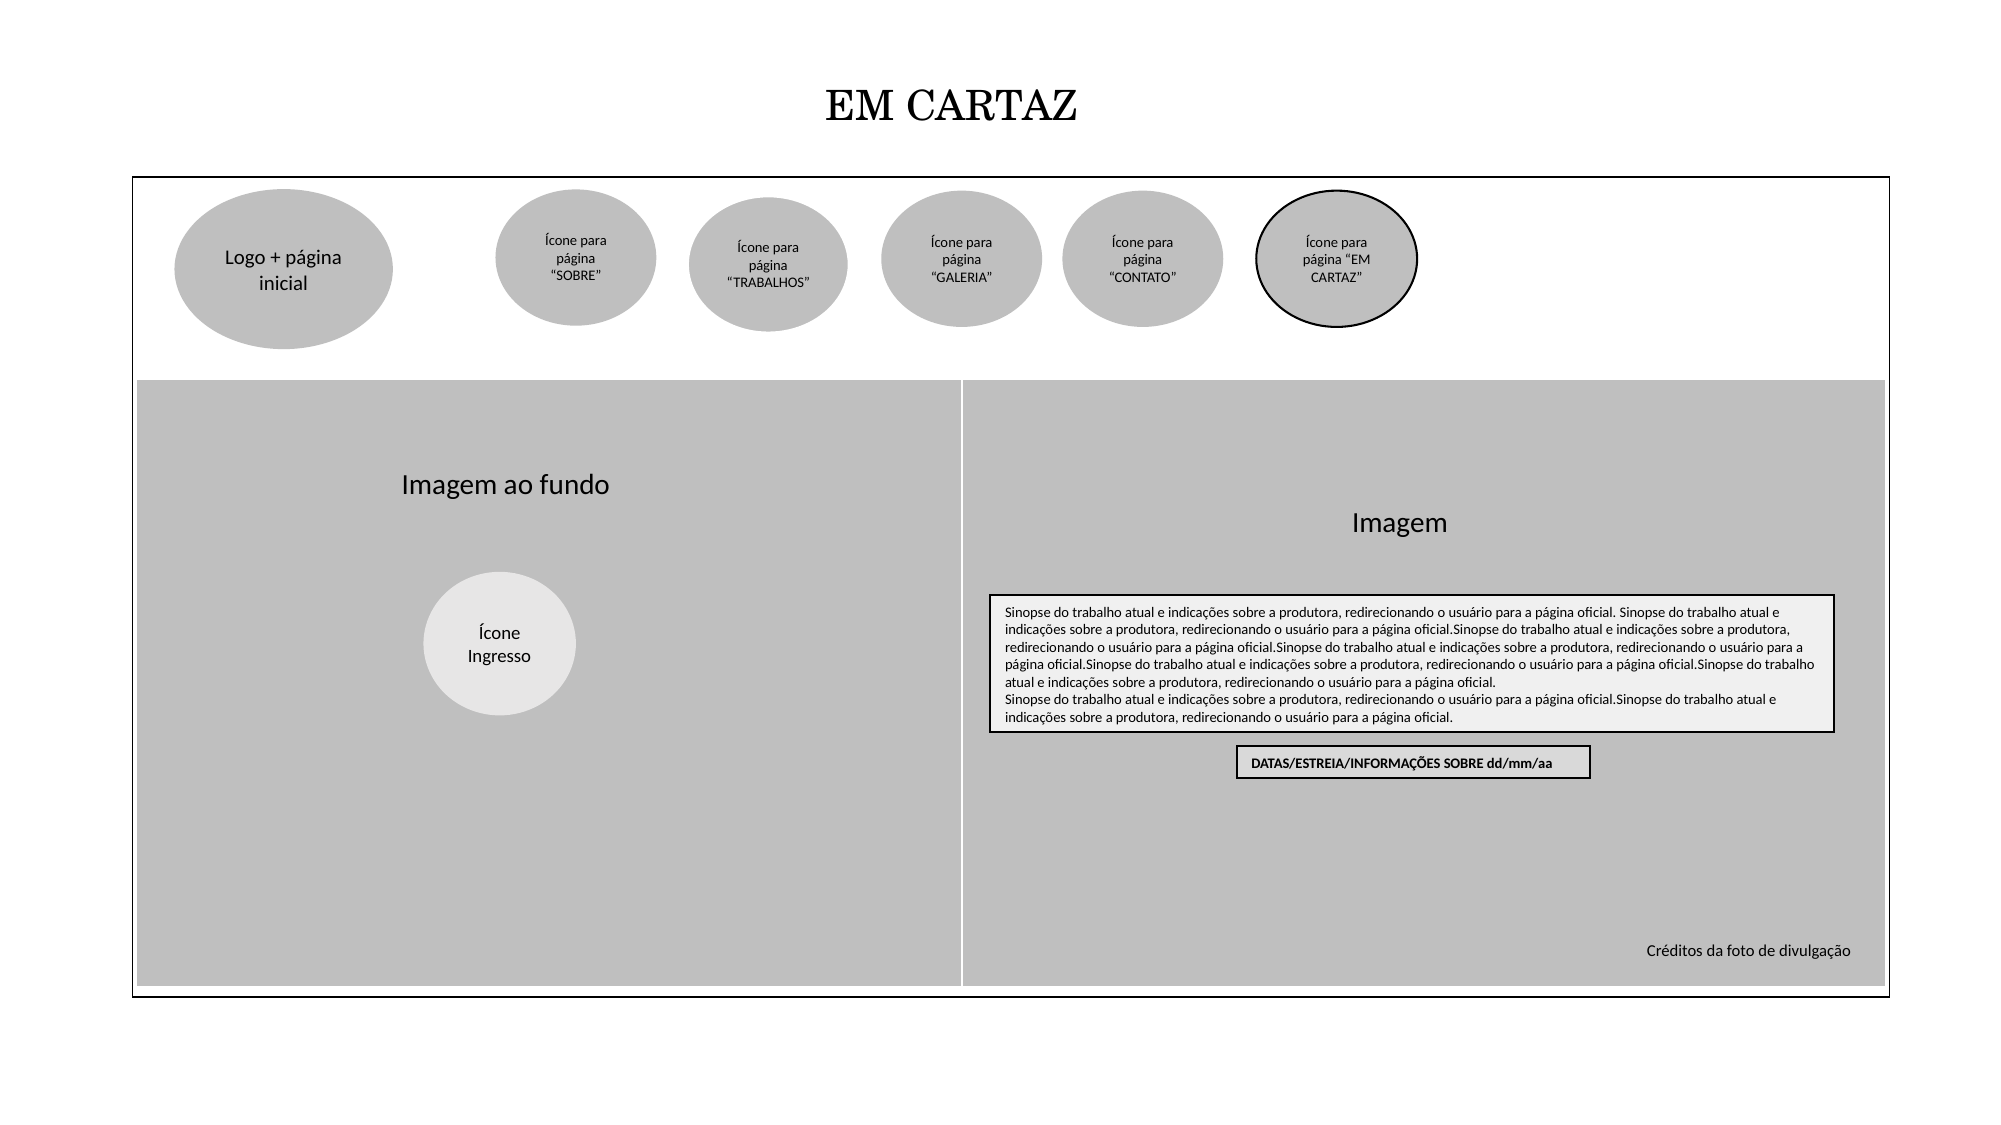

EM CARTAZ
Mauris a tortor
Logo + página inicial
Ícone para página “SOBRE”
Ícone para página “GALERIA”
Ícone para página “CONTATO”
Ícone para página “EM CARTAZ”
Ícone para página “TRABALHOS”

Imagem ao fundo
Imagem
Ícone Ingresso
Sinopse do trabalho atual e indicações sobre a produtora, redirecionando o usuário para a página oficial. Sinopse do trabalho atual e indicações sobre a produtora, redirecionando o usuário para a página oficial.Sinopse do trabalho atual e indicações sobre a produtora, redirecionando o usuário para a página oficial.Sinopse do trabalho atual e indicações sobre a produtora, redirecionando o usuário para a página oficial.Sinopse do trabalho atual e indicações sobre a produtora, redirecionando o usuário para a página oficial.Sinopse do trabalho atual e indicações sobre a produtora, redirecionando o usuário para a página oficial.
Sinopse do trabalho atual e indicações sobre a produtora, redirecionando o usuário para a página oficial.Sinopse do trabalho atual e indicações sobre a produtora, redirecionando o usuário para a página oficial.
DATAS/ESTREIA/INFORMAÇÕES SOBRE dd/mm/aa
Créditos da foto de divulgação